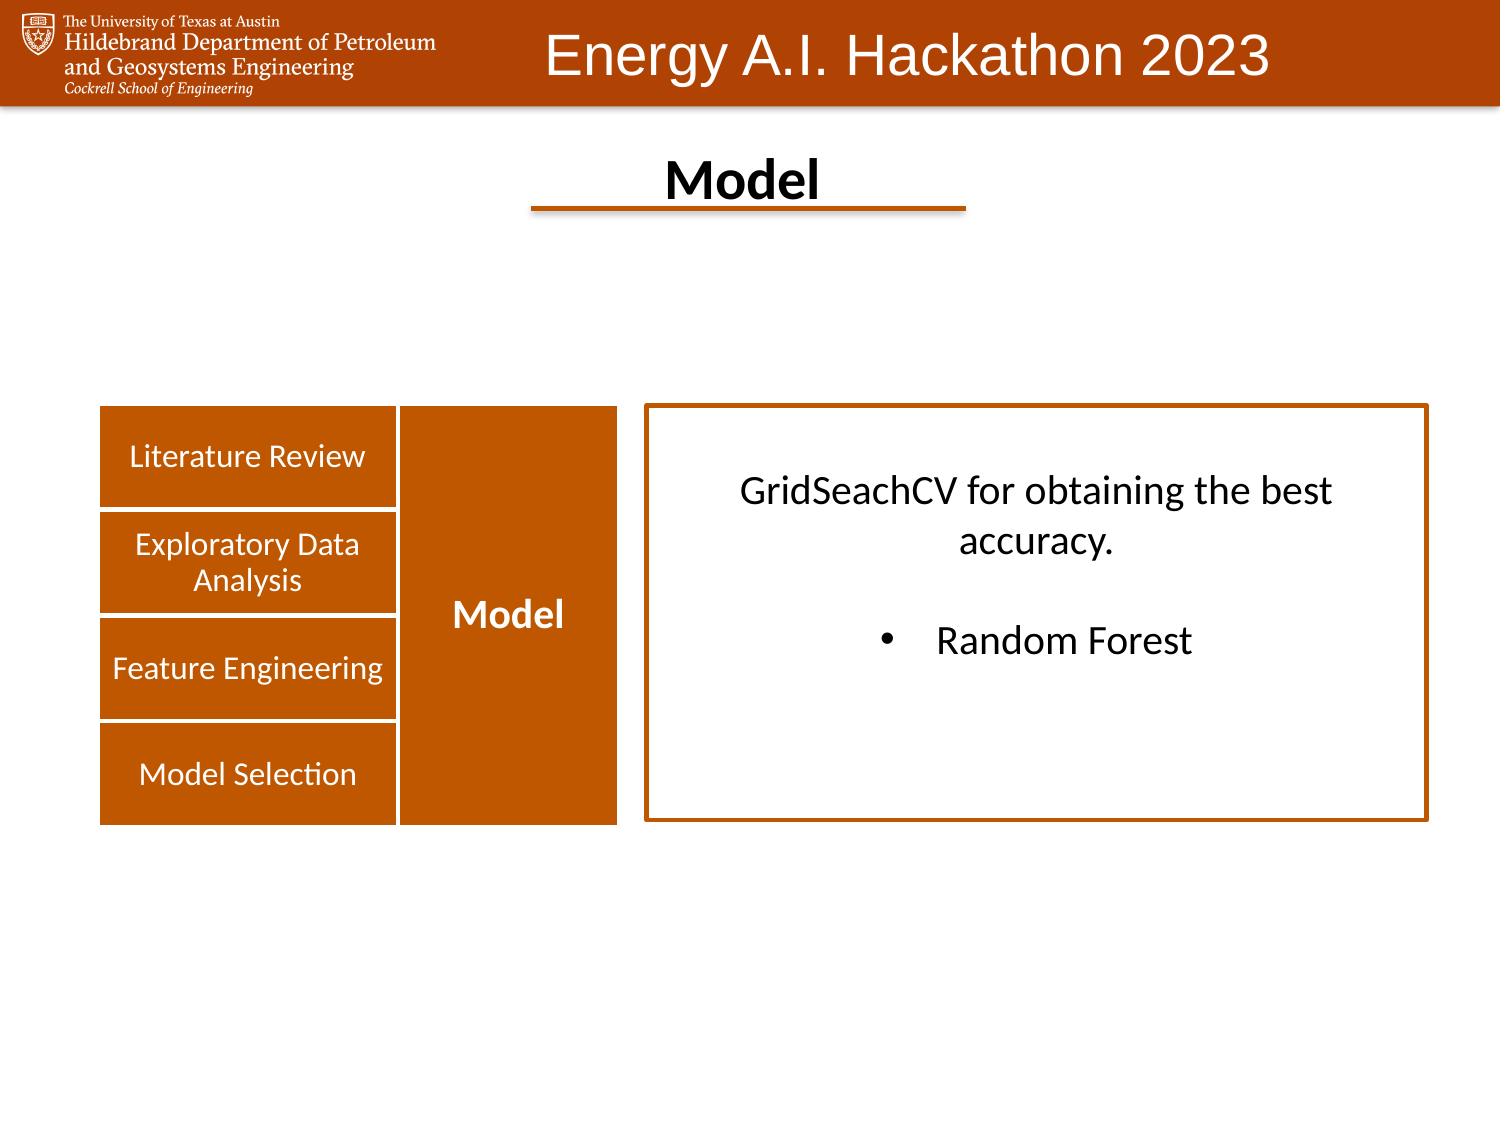

Model

Model
Literature Review

GridSeachCV for obtaining the best accuracy.

Random Forest

Exploratory Data Analysis
Feature Engineering
Model Selection